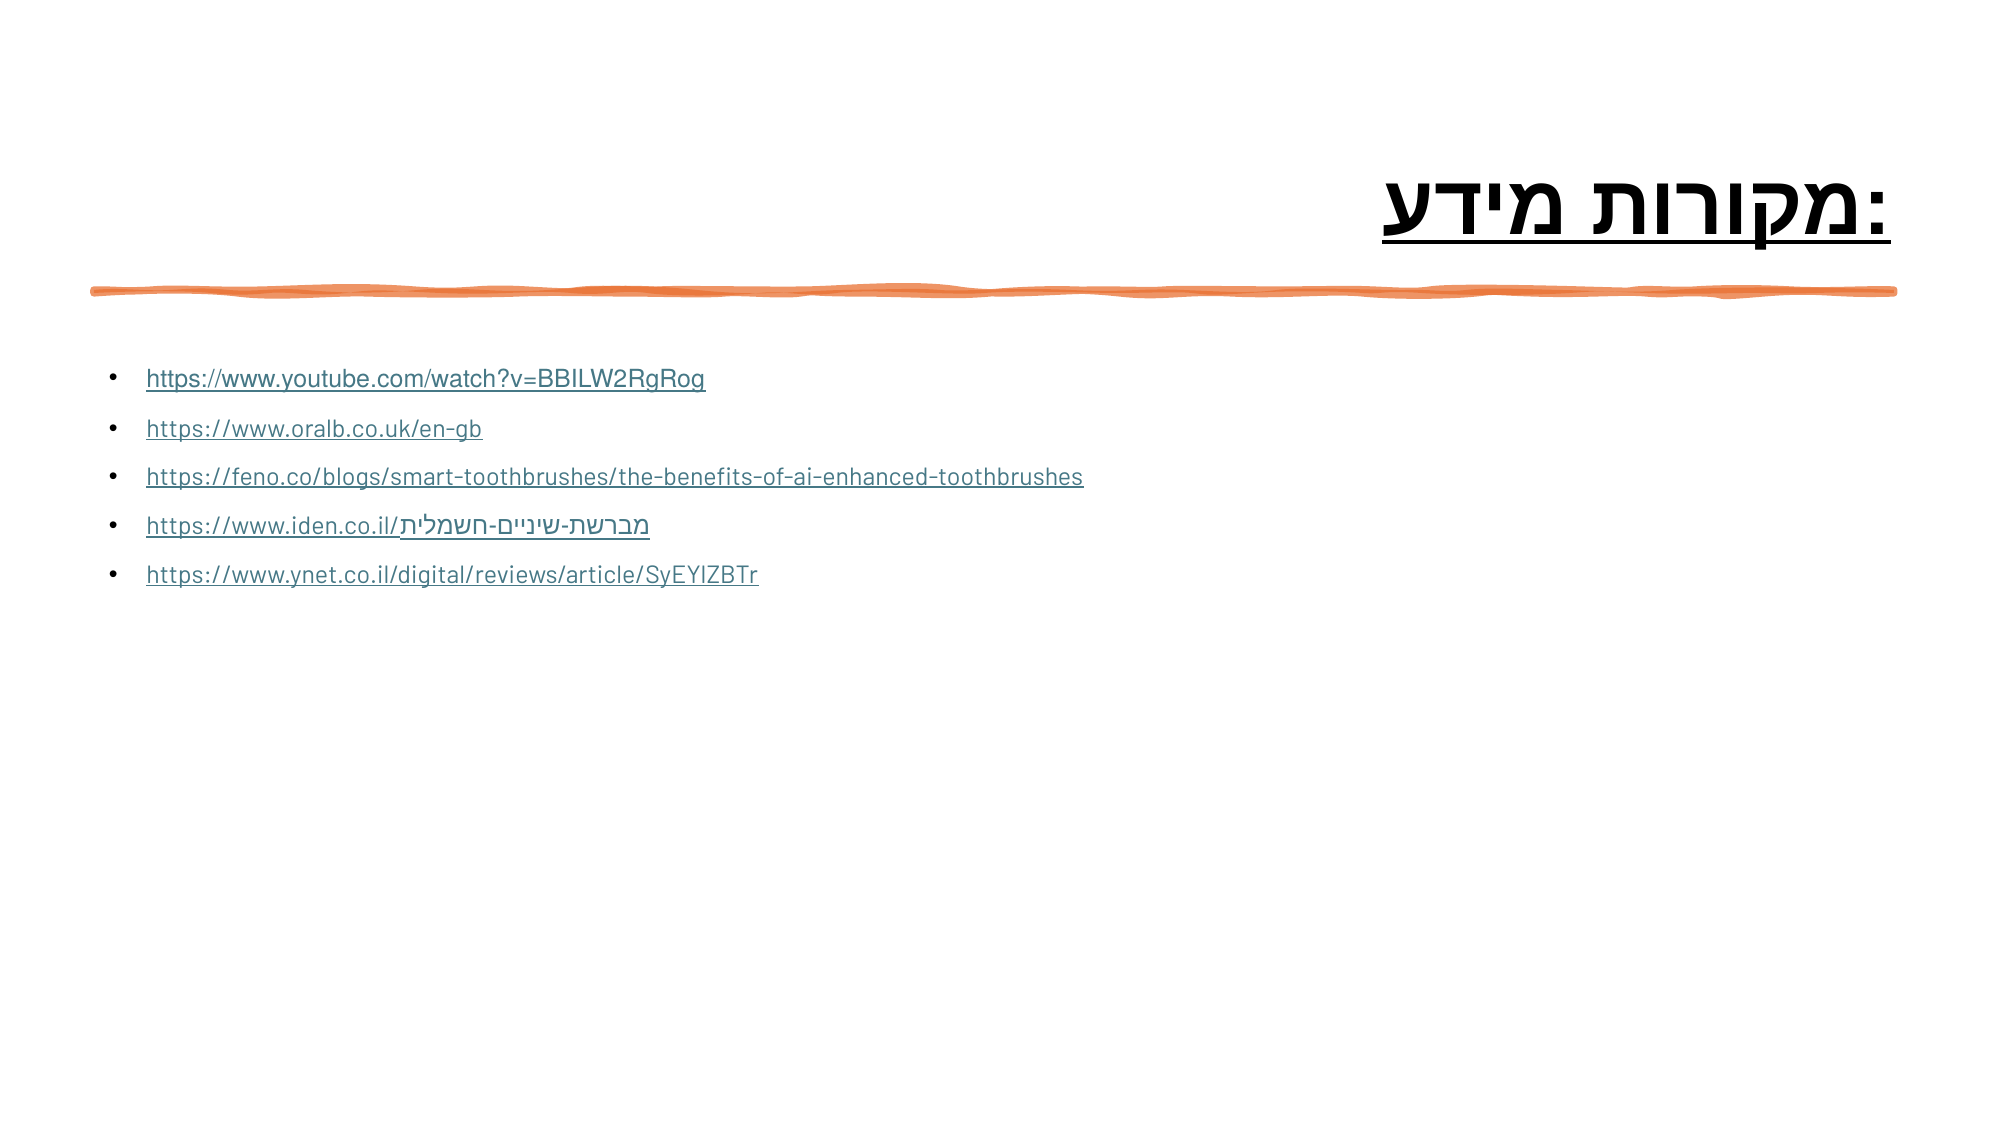

# מקורות מידע:

https://www.youtube.com/watch?v=BBILW2RgRog
https://www.oralb.co.uk/en-gb
https://feno.co/blogs/smart-toothbrushes/the-benefits-of-ai-enhanced-toothbrushes
https://www.iden.co.il/מברשת-שיניים-חשמלית
https://www.ynet.co.il/digital/reviews/article/SyEYlZBTr